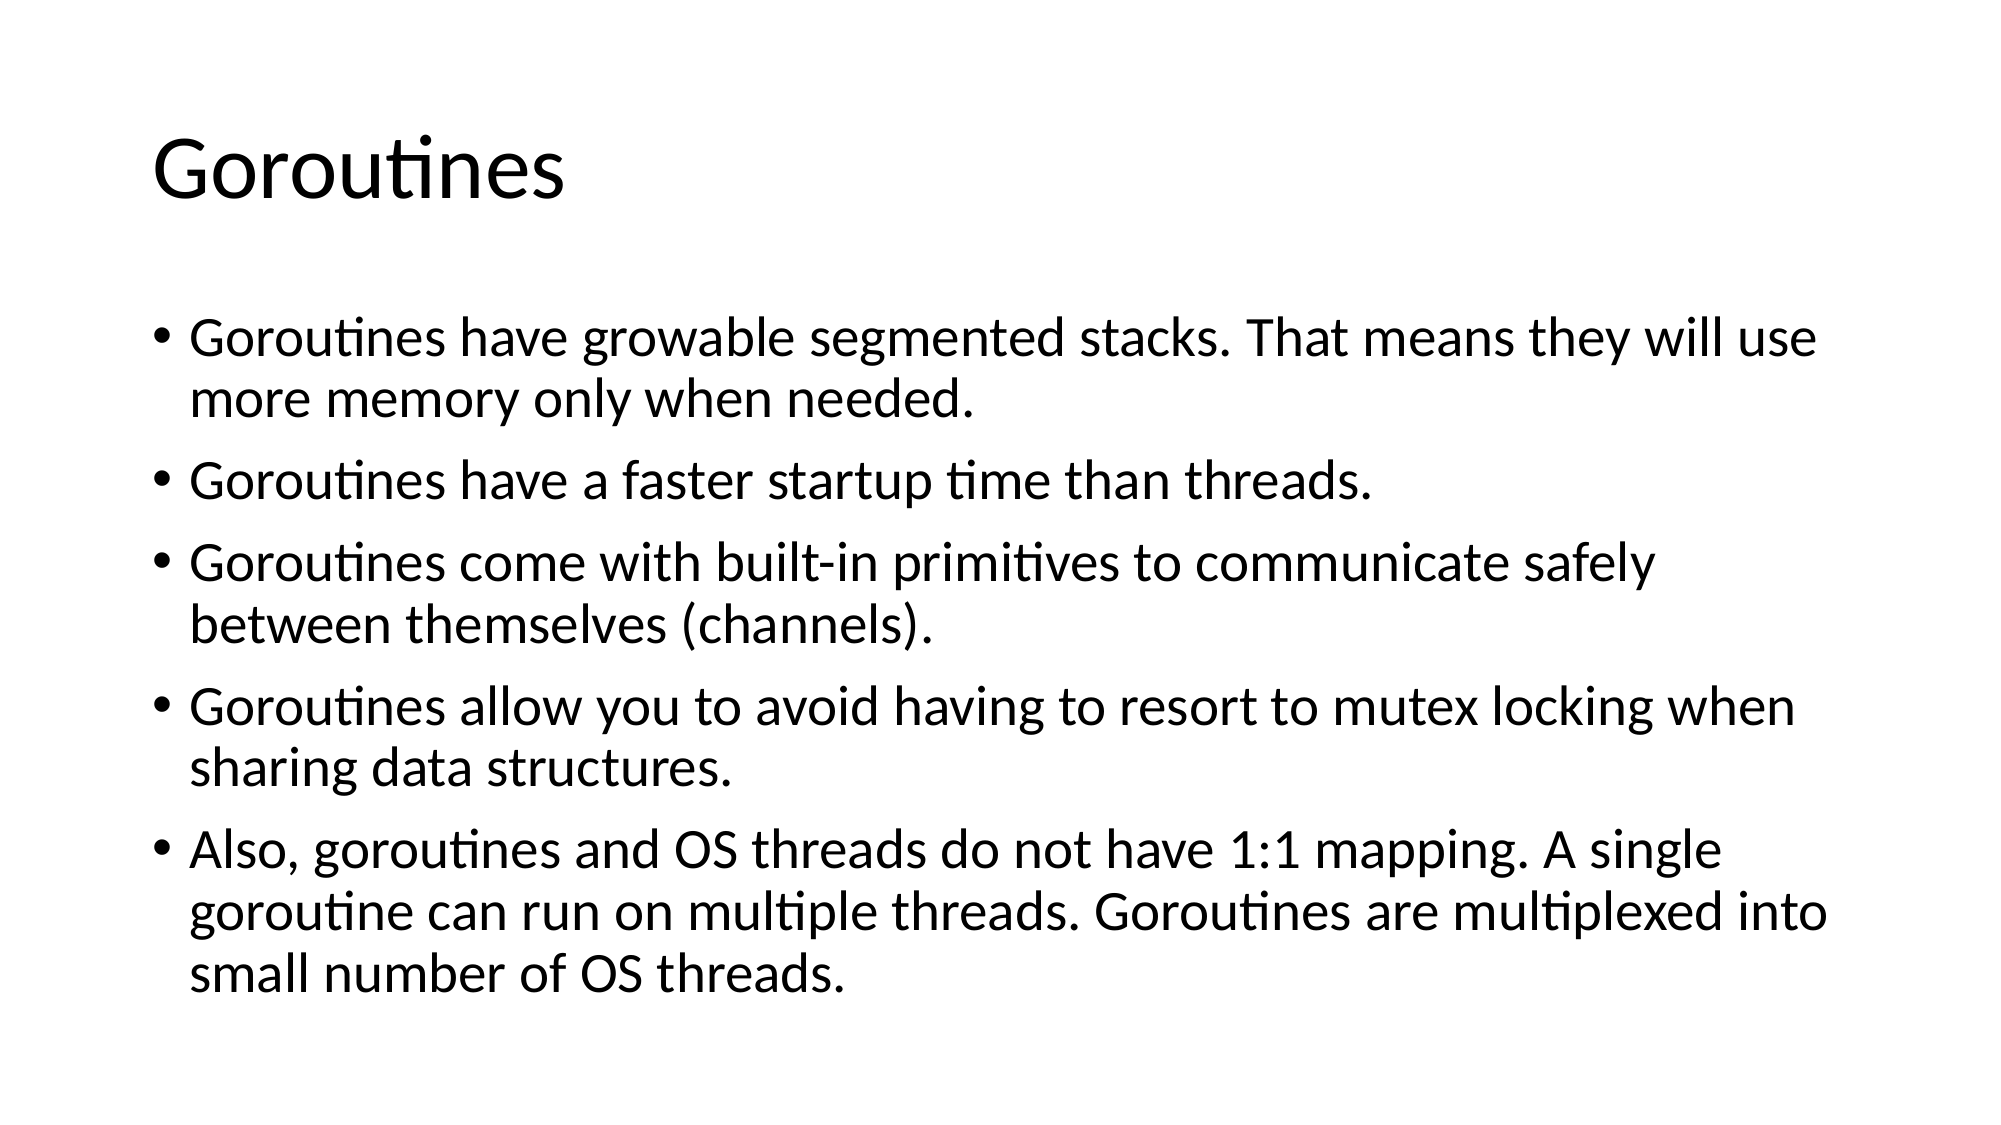

# Goroutines
Goroutines have growable segmented stacks. That means they will use more memory only when needed.
Goroutines have a faster startup time than threads.
Goroutines come with built-in primitives to communicate safely between themselves (channels).
Goroutines allow you to avoid having to resort to mutex locking when sharing data structures.
Also, goroutines and OS threads do not have 1:1 mapping. A single goroutine can run on multiple threads. Goroutines are multiplexed into small number of OS threads.